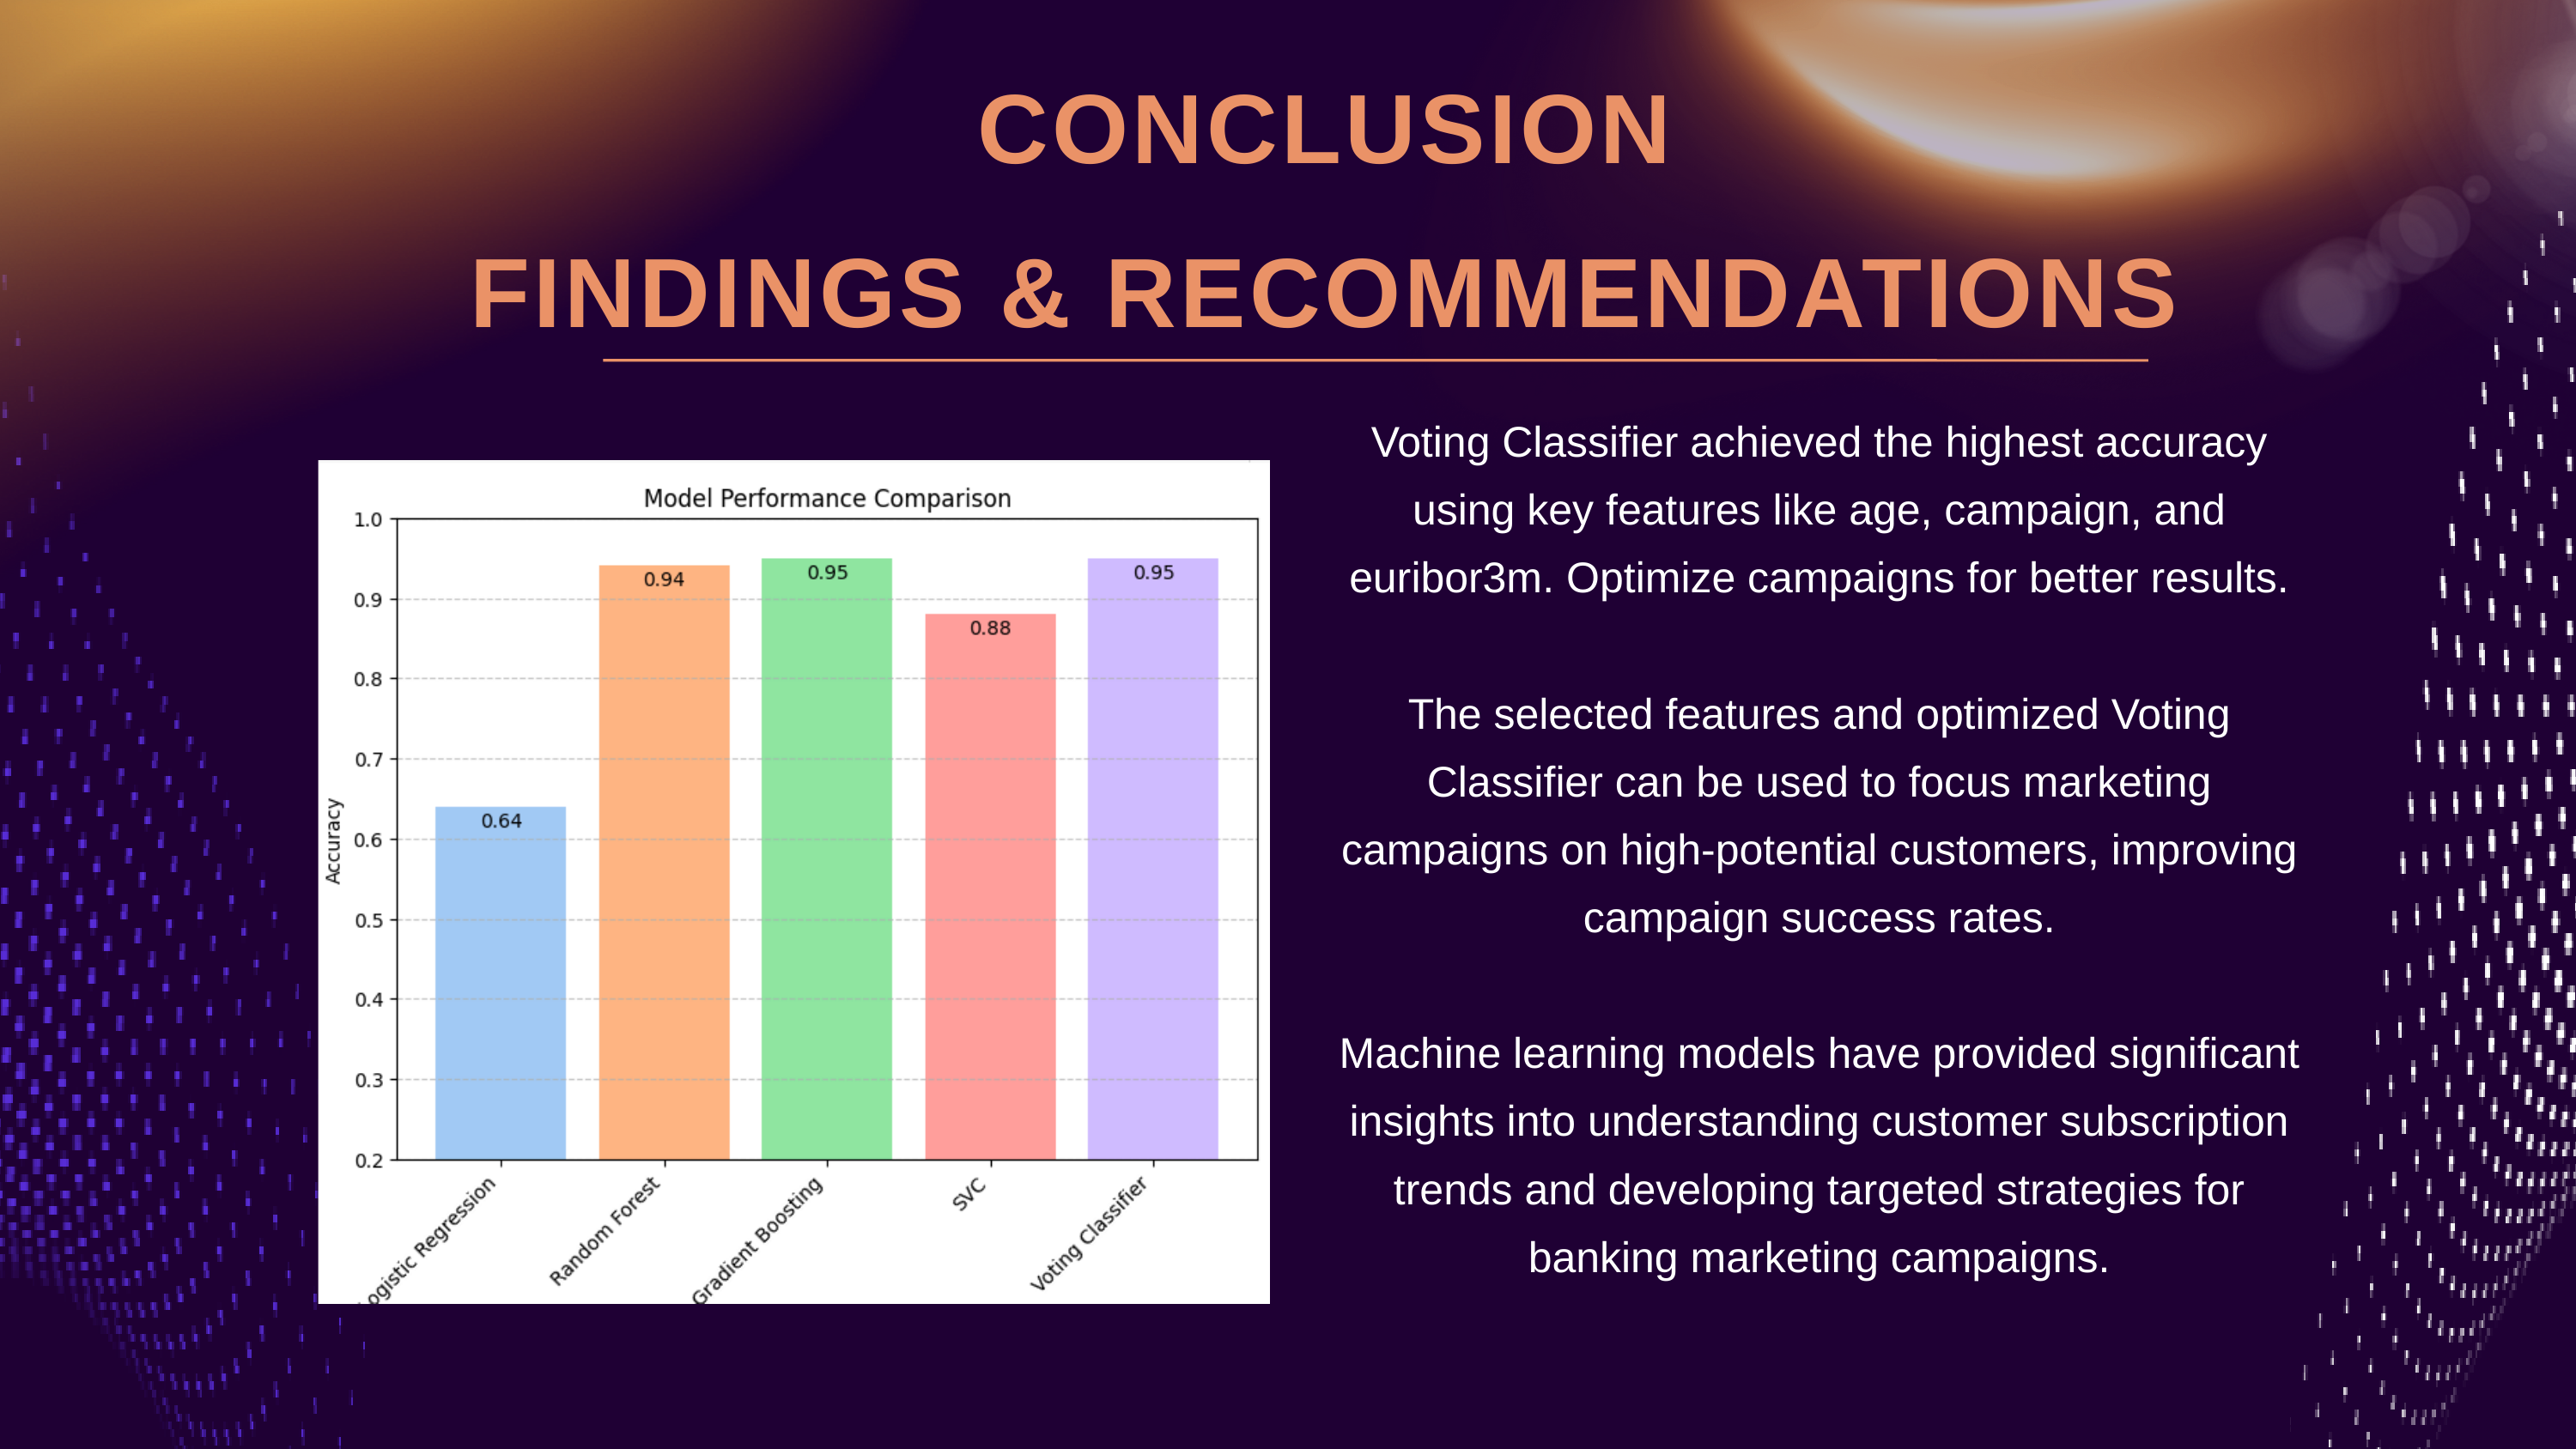

CONCLUSION
FINDINGS & RECOMMENDATIONS

Voting Classifier achieved the highest accuracy using key features like age, campaign, and euribor3m. Optimize campaigns for better results.

The selected features and optimized Voting Classifier can be used to focus marketing campaigns on high-potential customers, improving campaign success rates.

Machine learning models have provided significant insights into understanding customer subscription trends and developing targeted strategies for banking marketing campaigns.